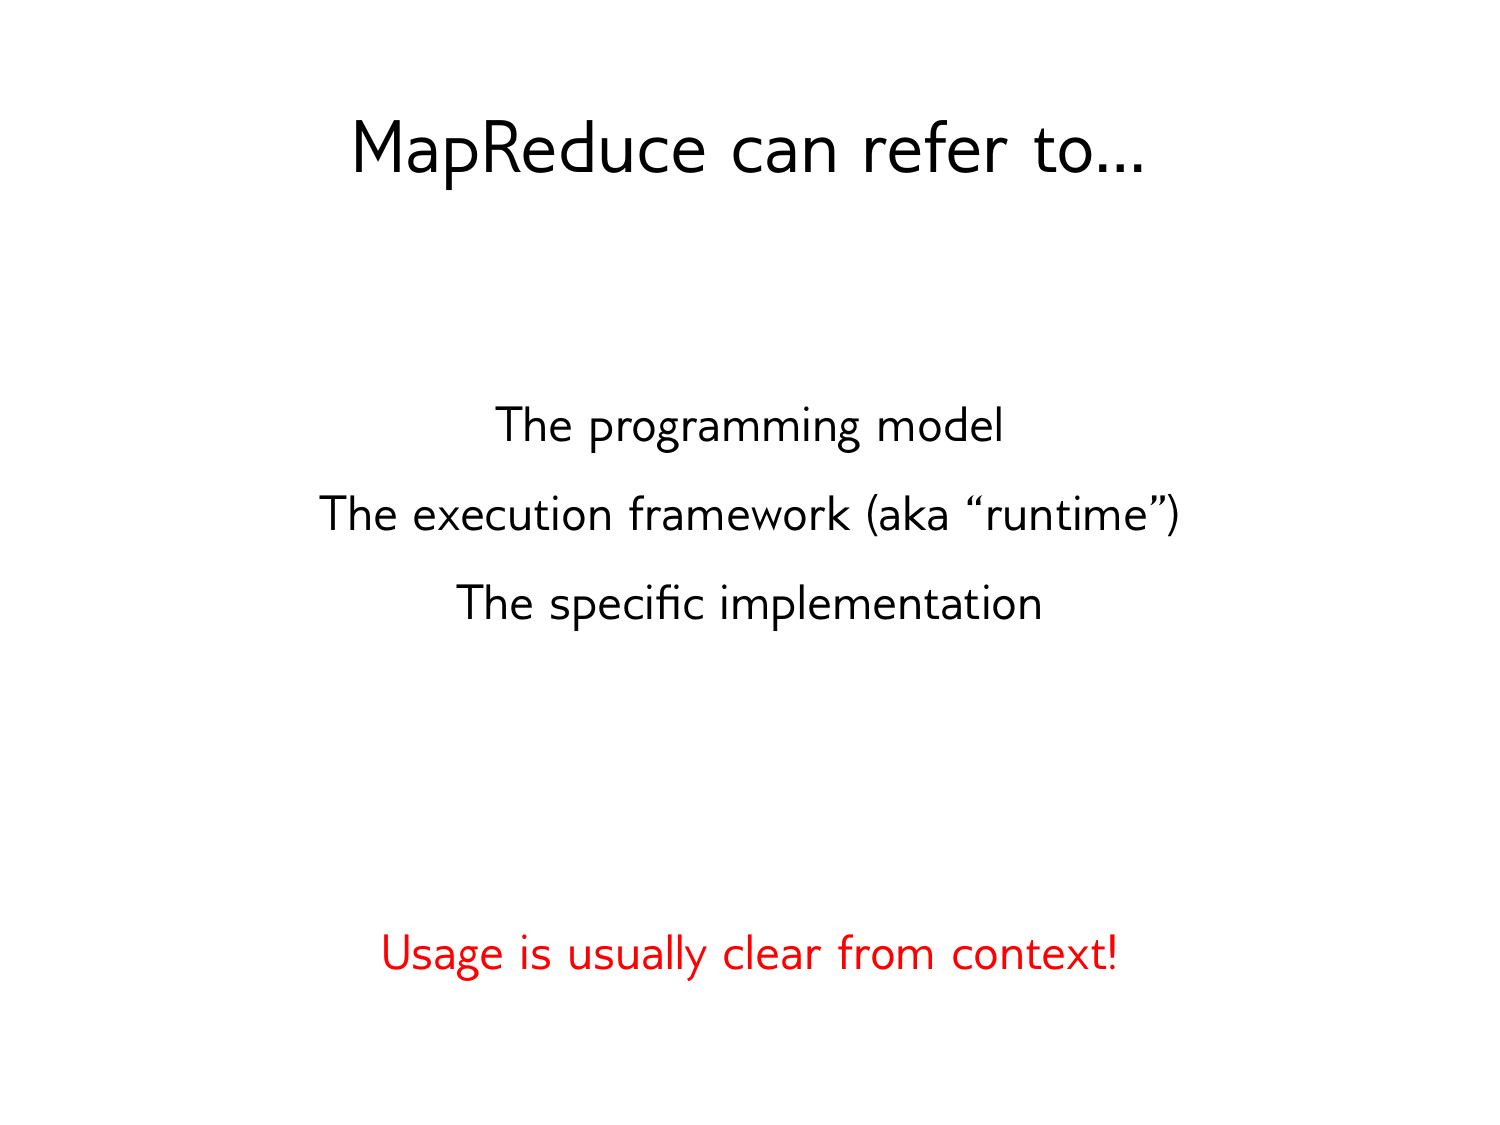

MapReduce can refer to…
The programming model
The execution framework (aka “runtime”)
The specific implementation
Usage is usually clear from context!